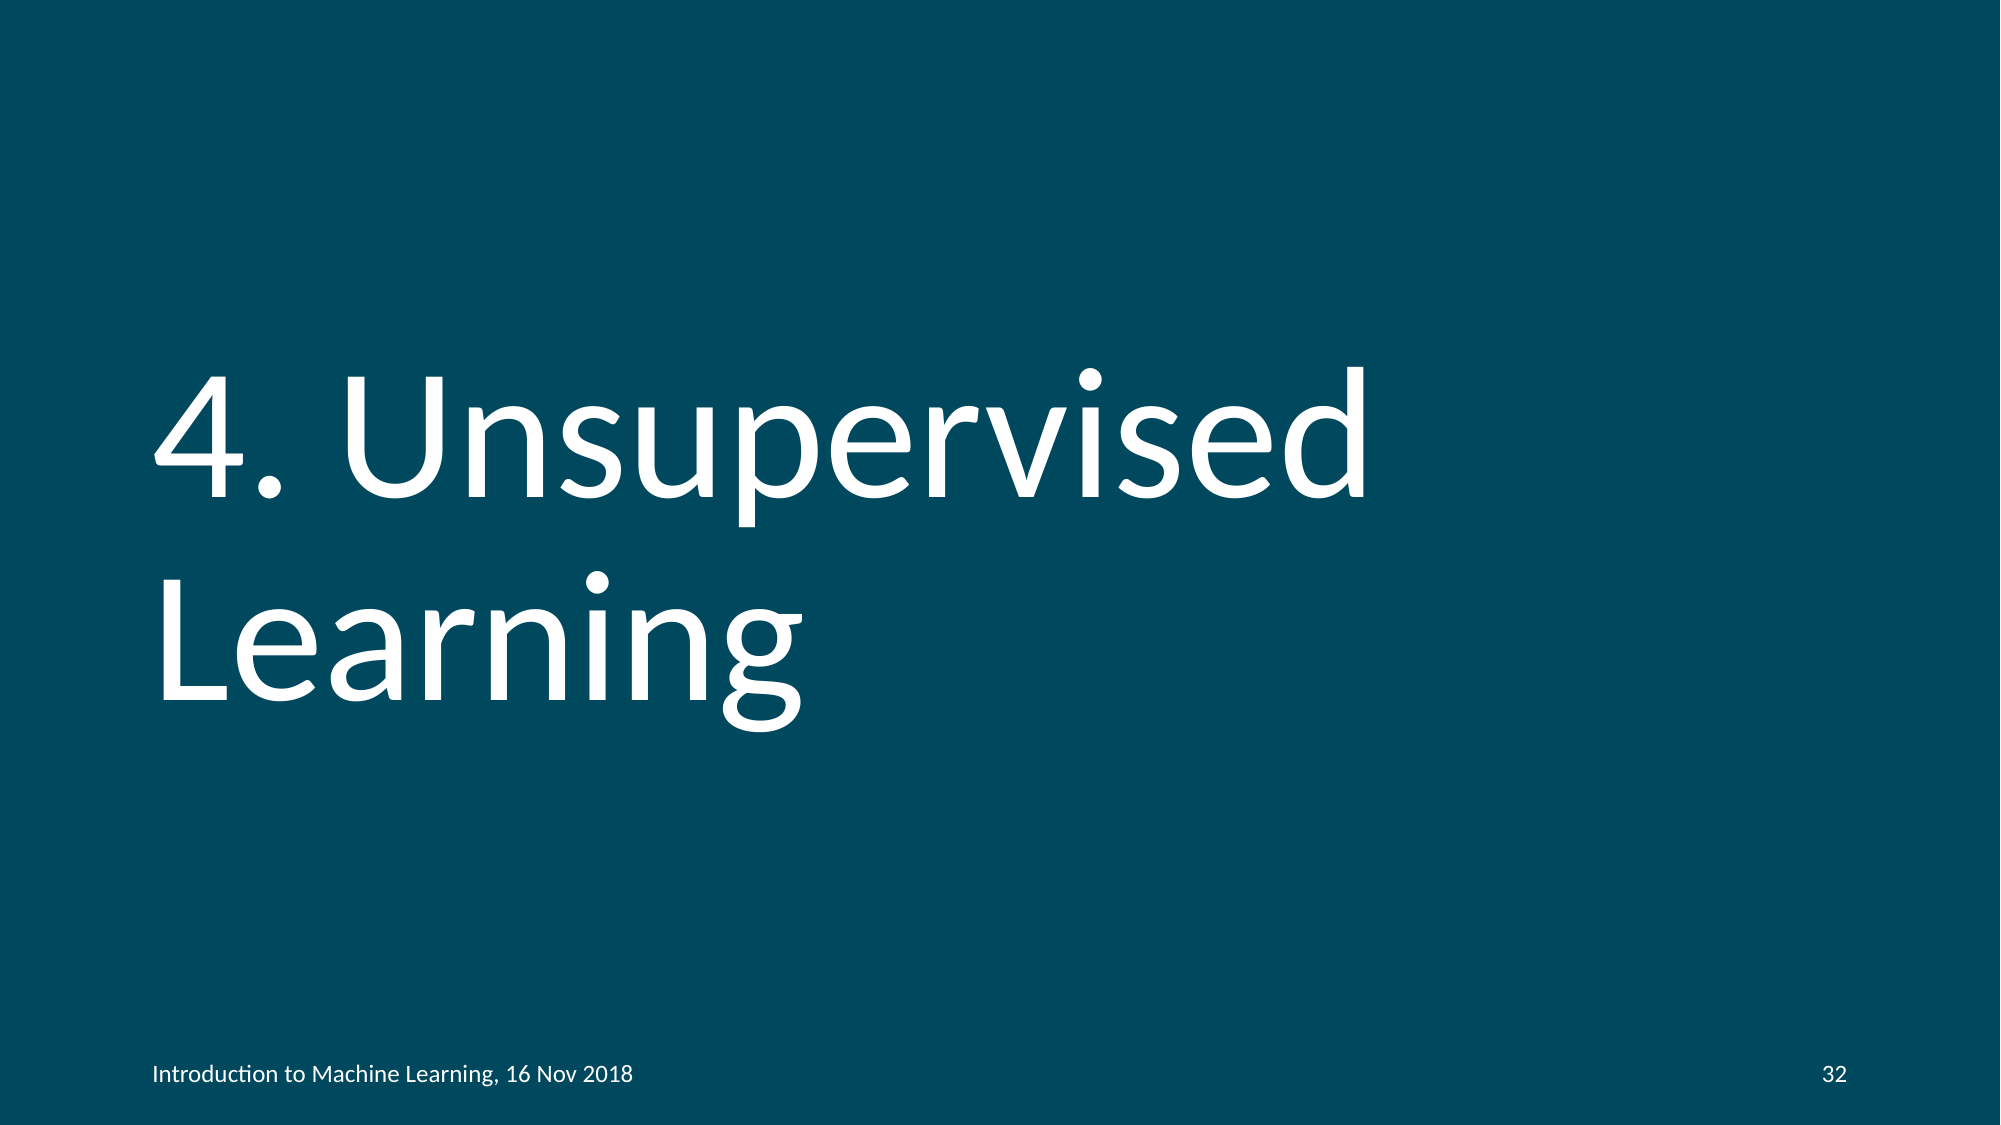

# 4. Unsupervised Learning

Introduction to Machine Learning, 16 Nov 2018
32